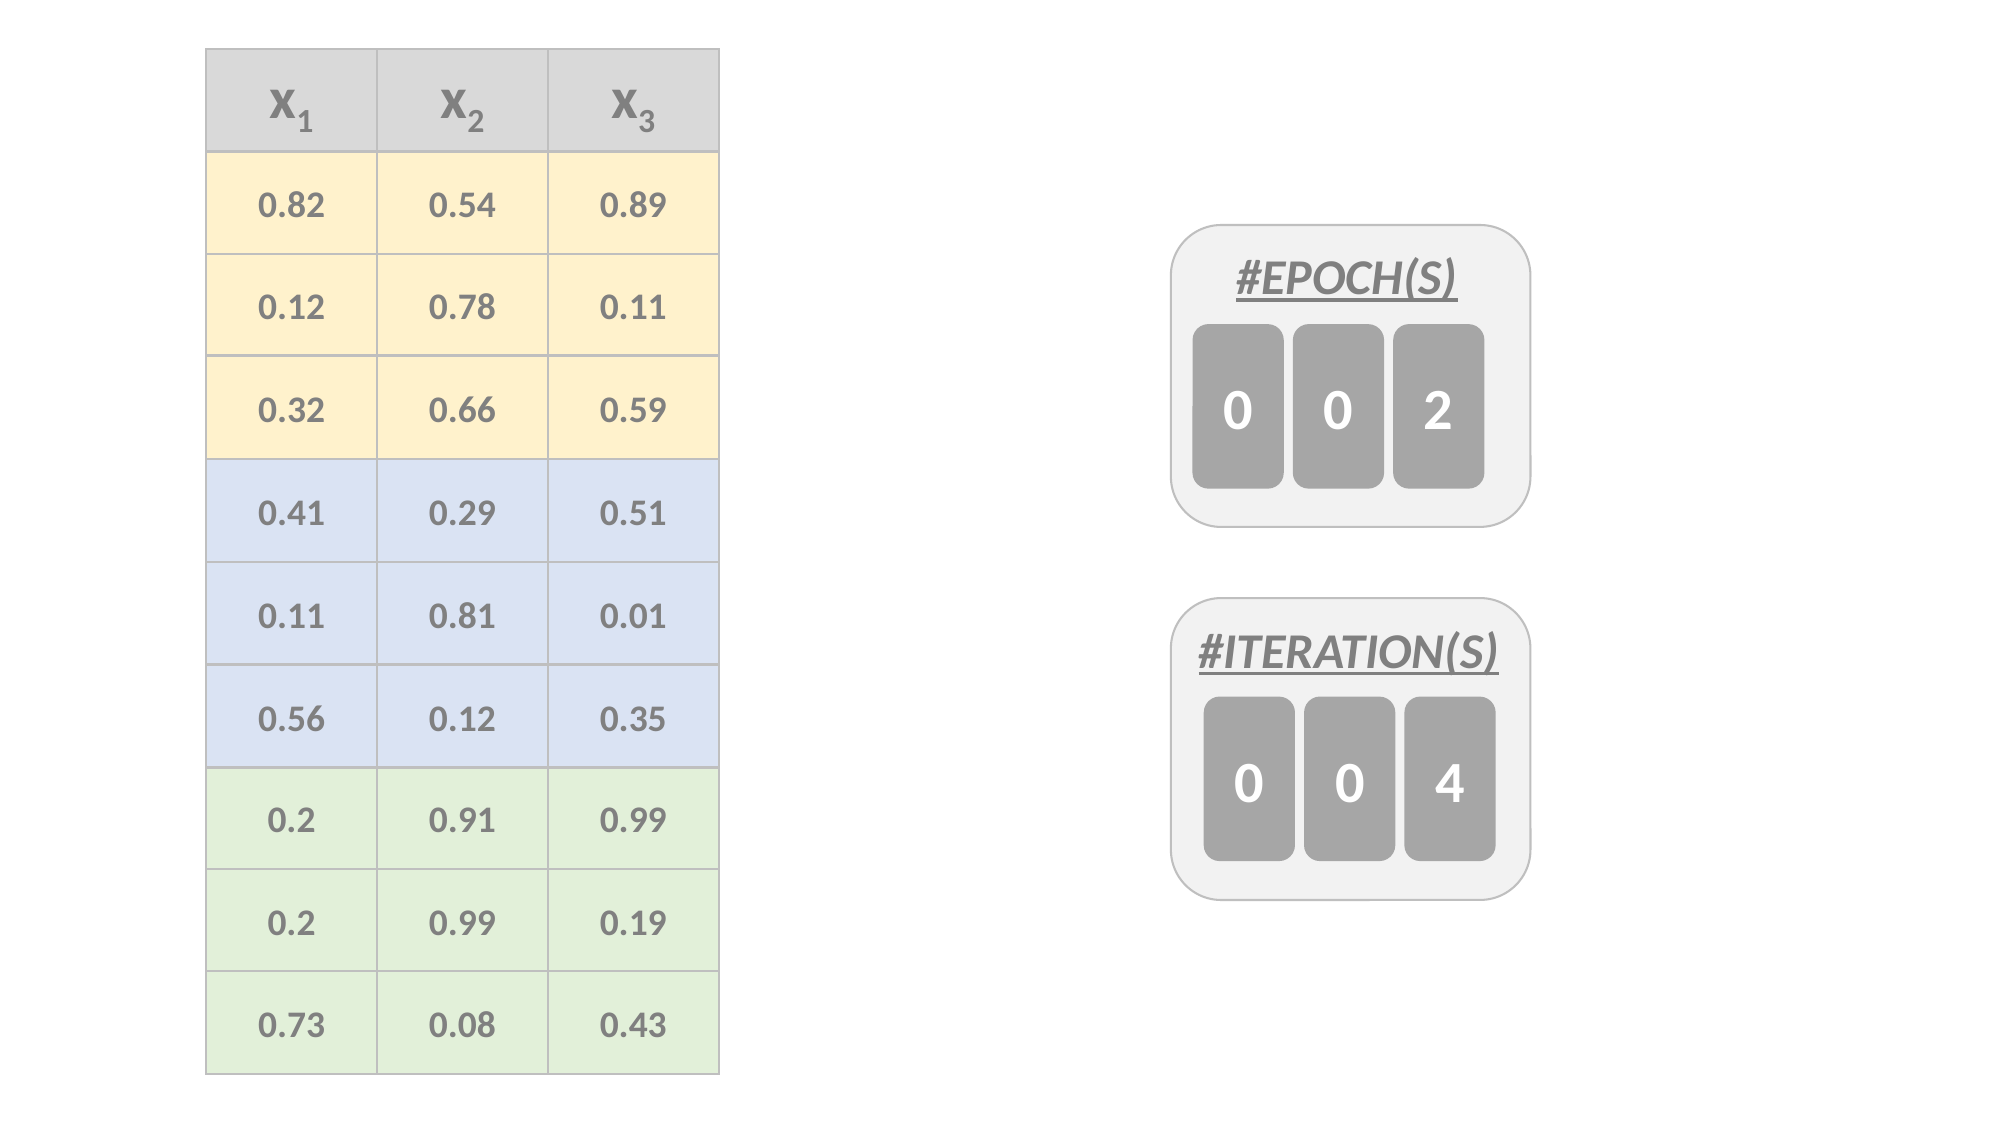

x3
x1
x2
0.89
0.82
0.54

#EPOCH(S)

0.11
0.12
0.78
0
0
2
0.59
0.32
0.66
0.51
0.41
0.29
0.01
0.11
0.81

#ITERATION(S)

0.35
0.56
0.12
0
0
4
0.99
0.2
0.91
0.19
0.2
0.99
0.43
0.73
0.08